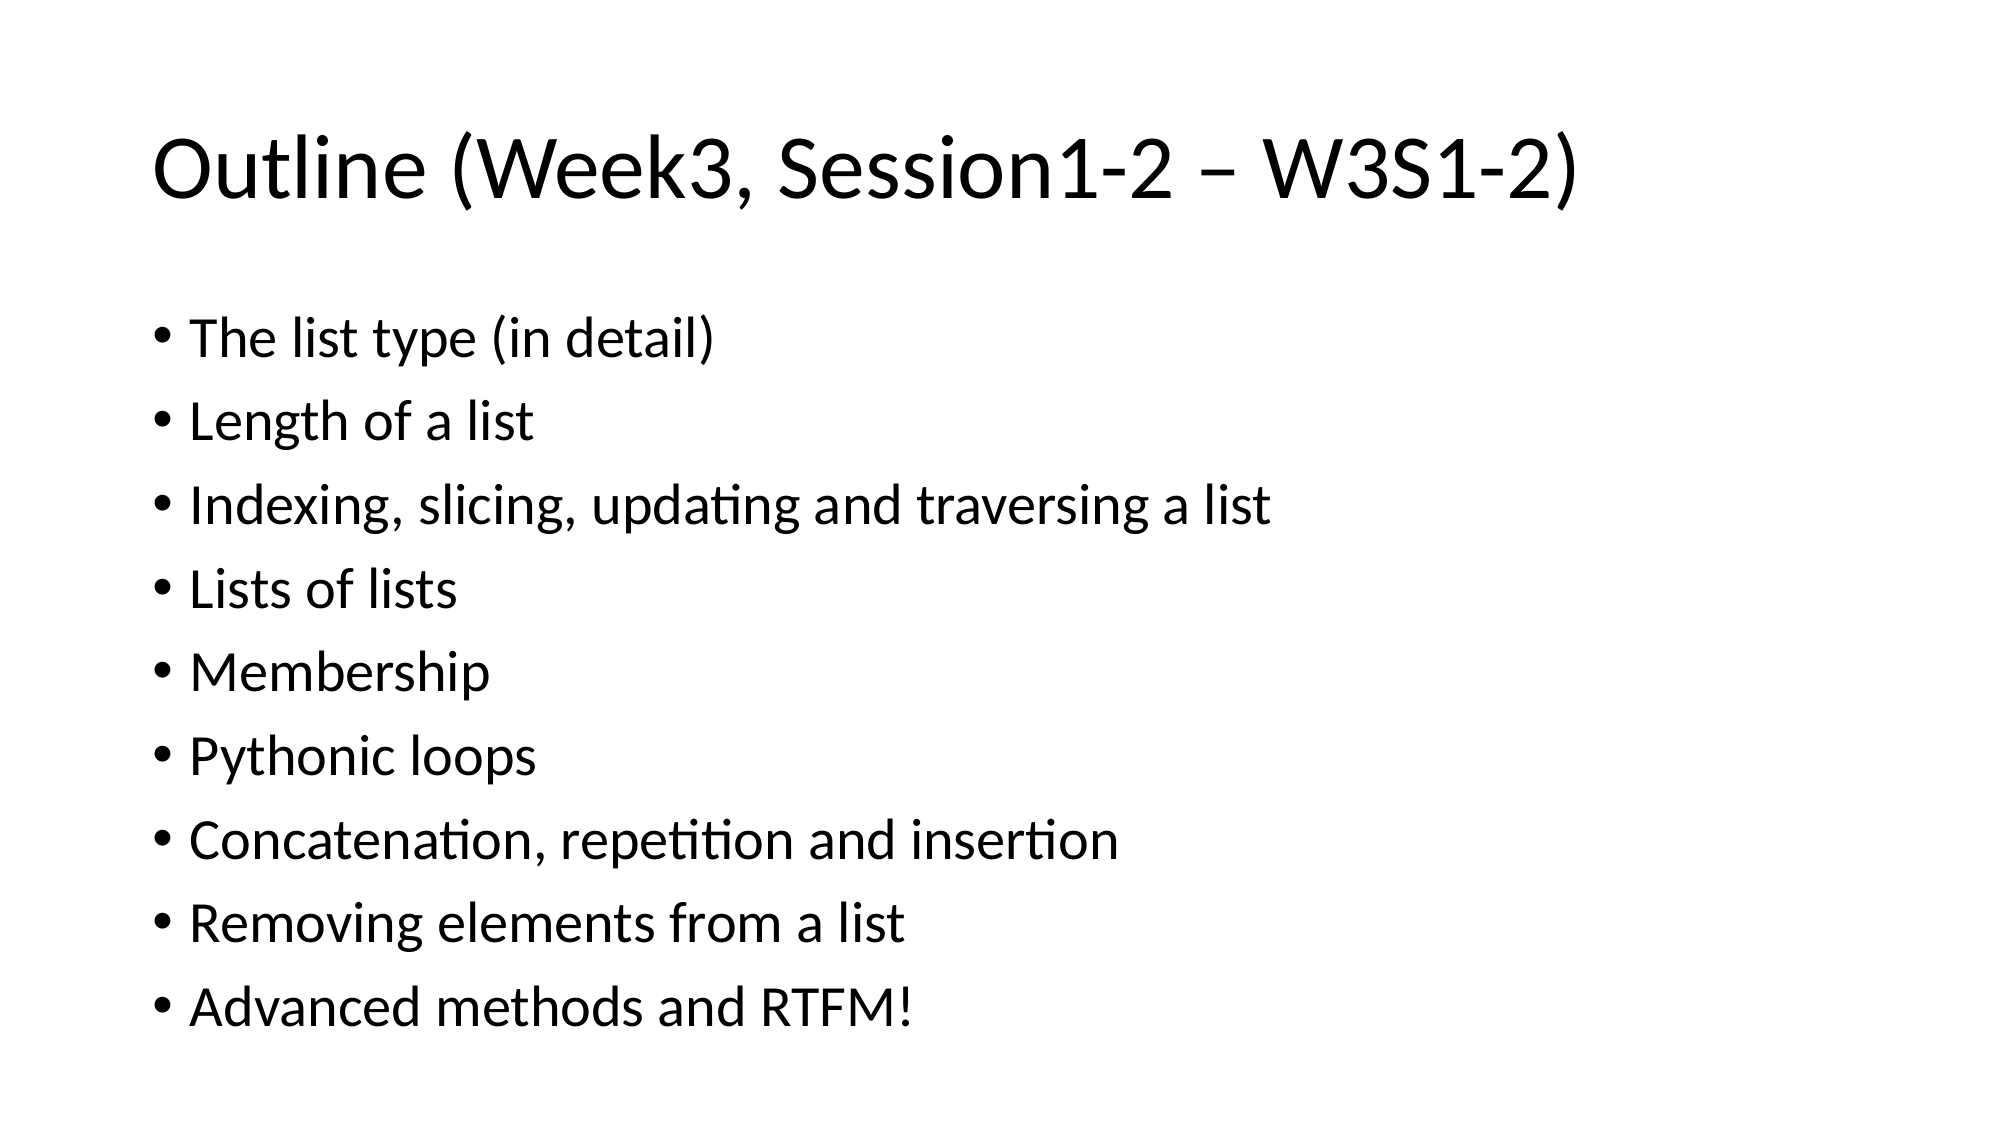

# Outline (Week3, Session1-2 – W3S1-2)
The list type (in detail)
Length of a list
Indexing, slicing, updating and traversing a list
Lists of lists
Membership
Pythonic loops
Concatenation, repetition and insertion
Removing elements from a list
Advanced methods and RTFM!